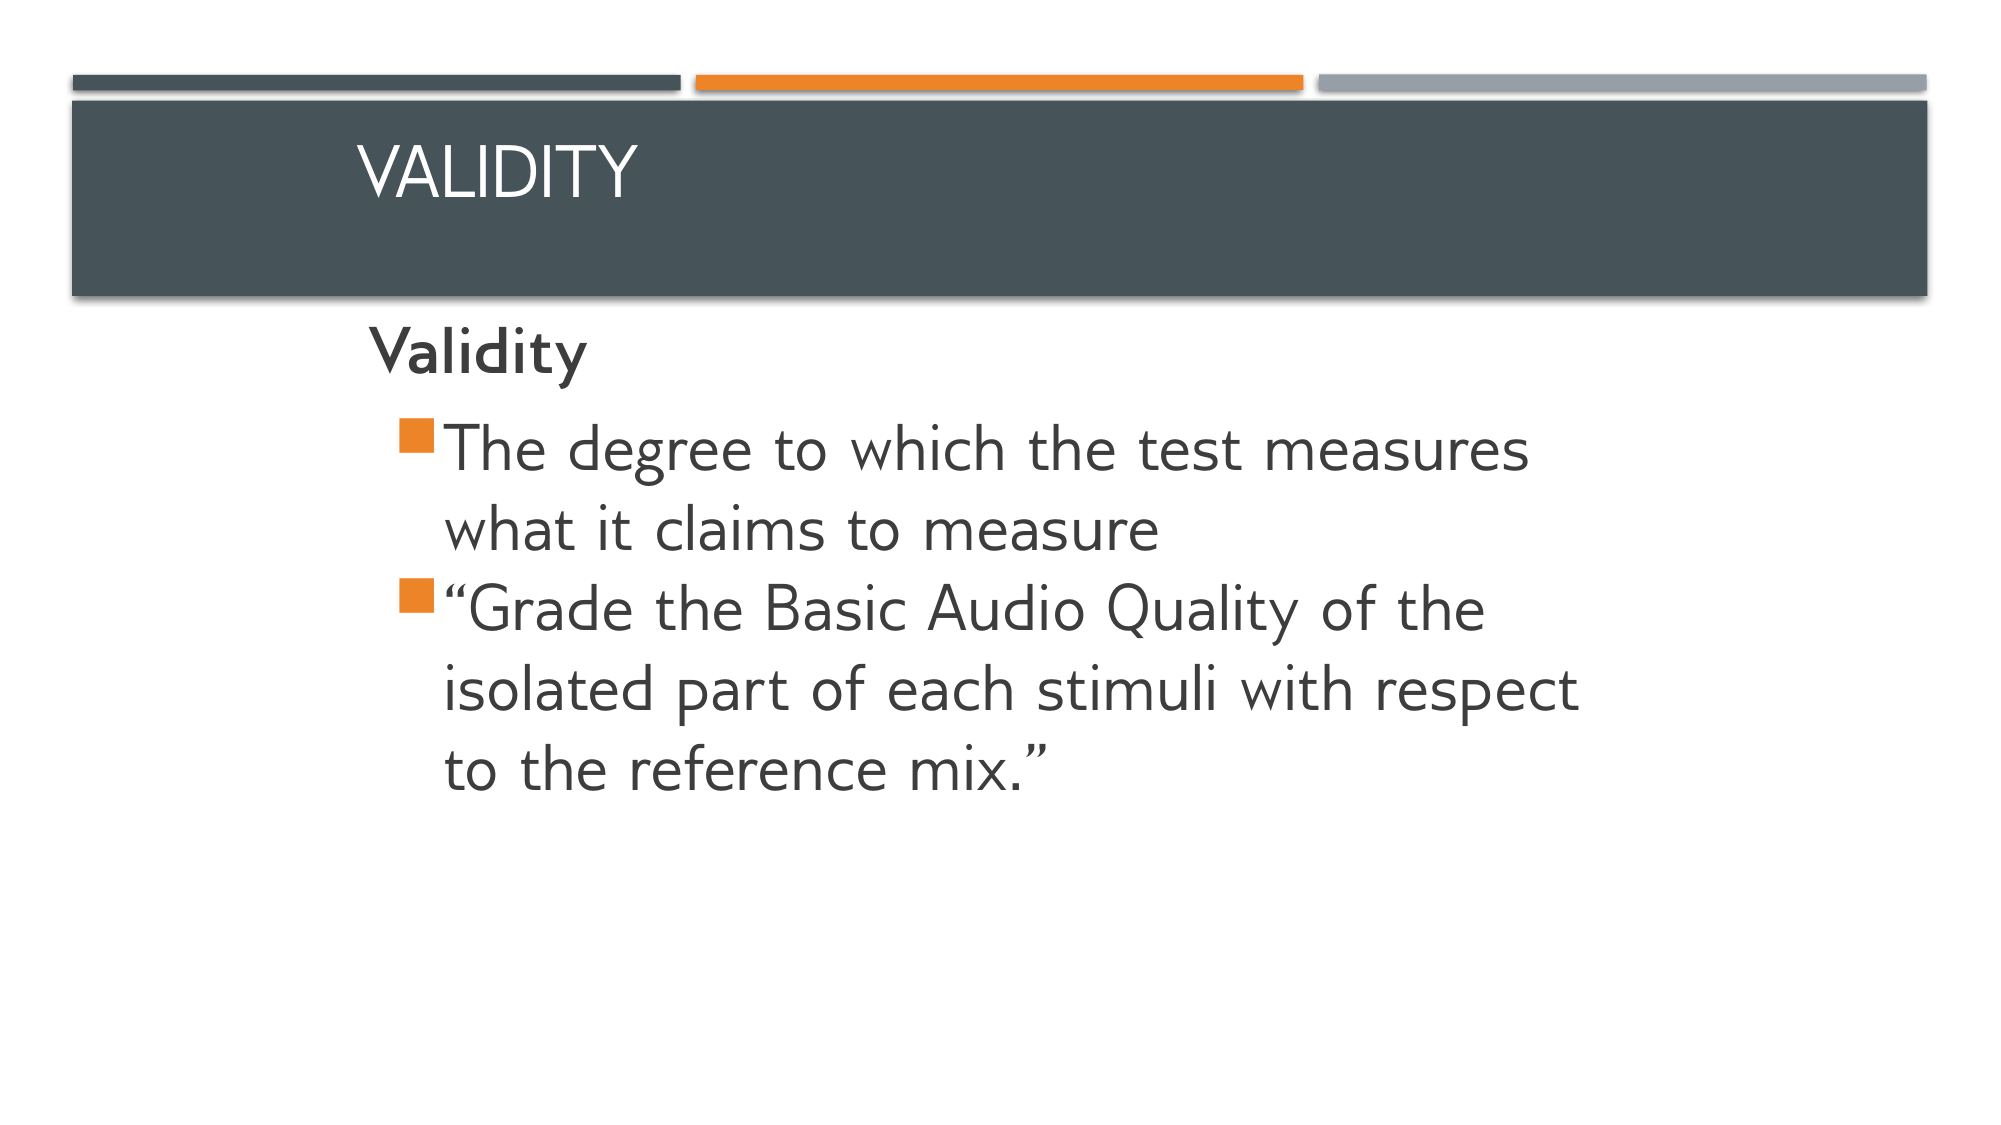

# Validity
Validity

The degree to which the test measures what it claims to measure
“Grade the Basic Audio Quality of the isolated part of each stimuli with respect to the reference mix.”